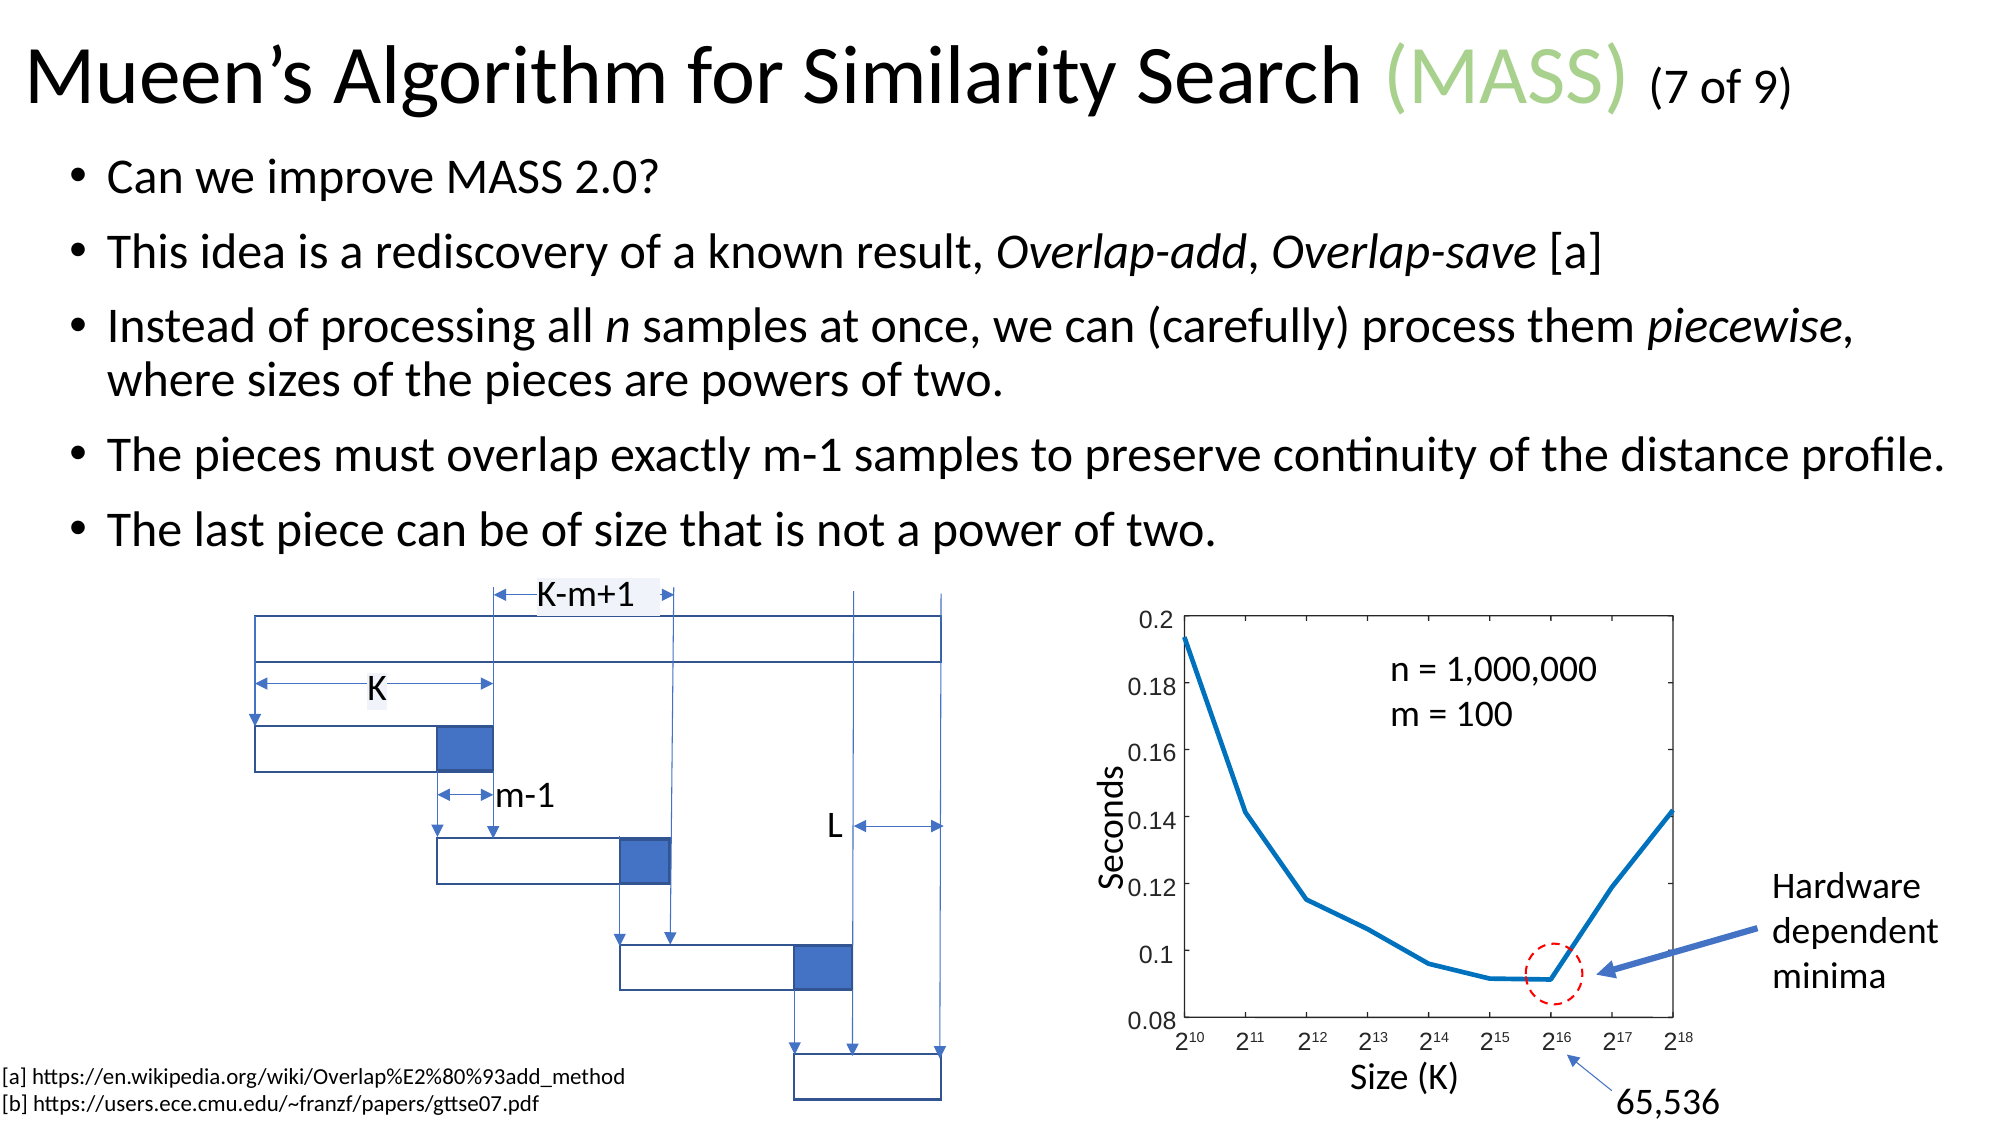

# Mueen’s Algorithm for Similarity Search (MASS) (7 of 9)
Can we improve MASS 2.0?
This idea is a rediscovery of a known result, Overlap-add, Overlap-save [a]
Instead of processing all n samples at once, we can (carefully) process them piecewise, where sizes of the pieces are powers of two.
The pieces must overlap exactly m-1 samples to preserve continuity of the distance profile.
The last piece can be of size that is not a power of two.

K-m+1

K

m-1
L

0.2

n = 1,000,000
m = 100
0.18

0.16

0.14
Seconds

0.12

0.1

0.08

210
211
212
213
214
215
216
217
218
Size (K)
Hardware dependent minima

[a] https://en.wikipedia.org/wiki/Overlap%E2%80%93add_method
[b] https://users.ece.cmu.edu/~franzf/papers/gttse07.pdf

65,536